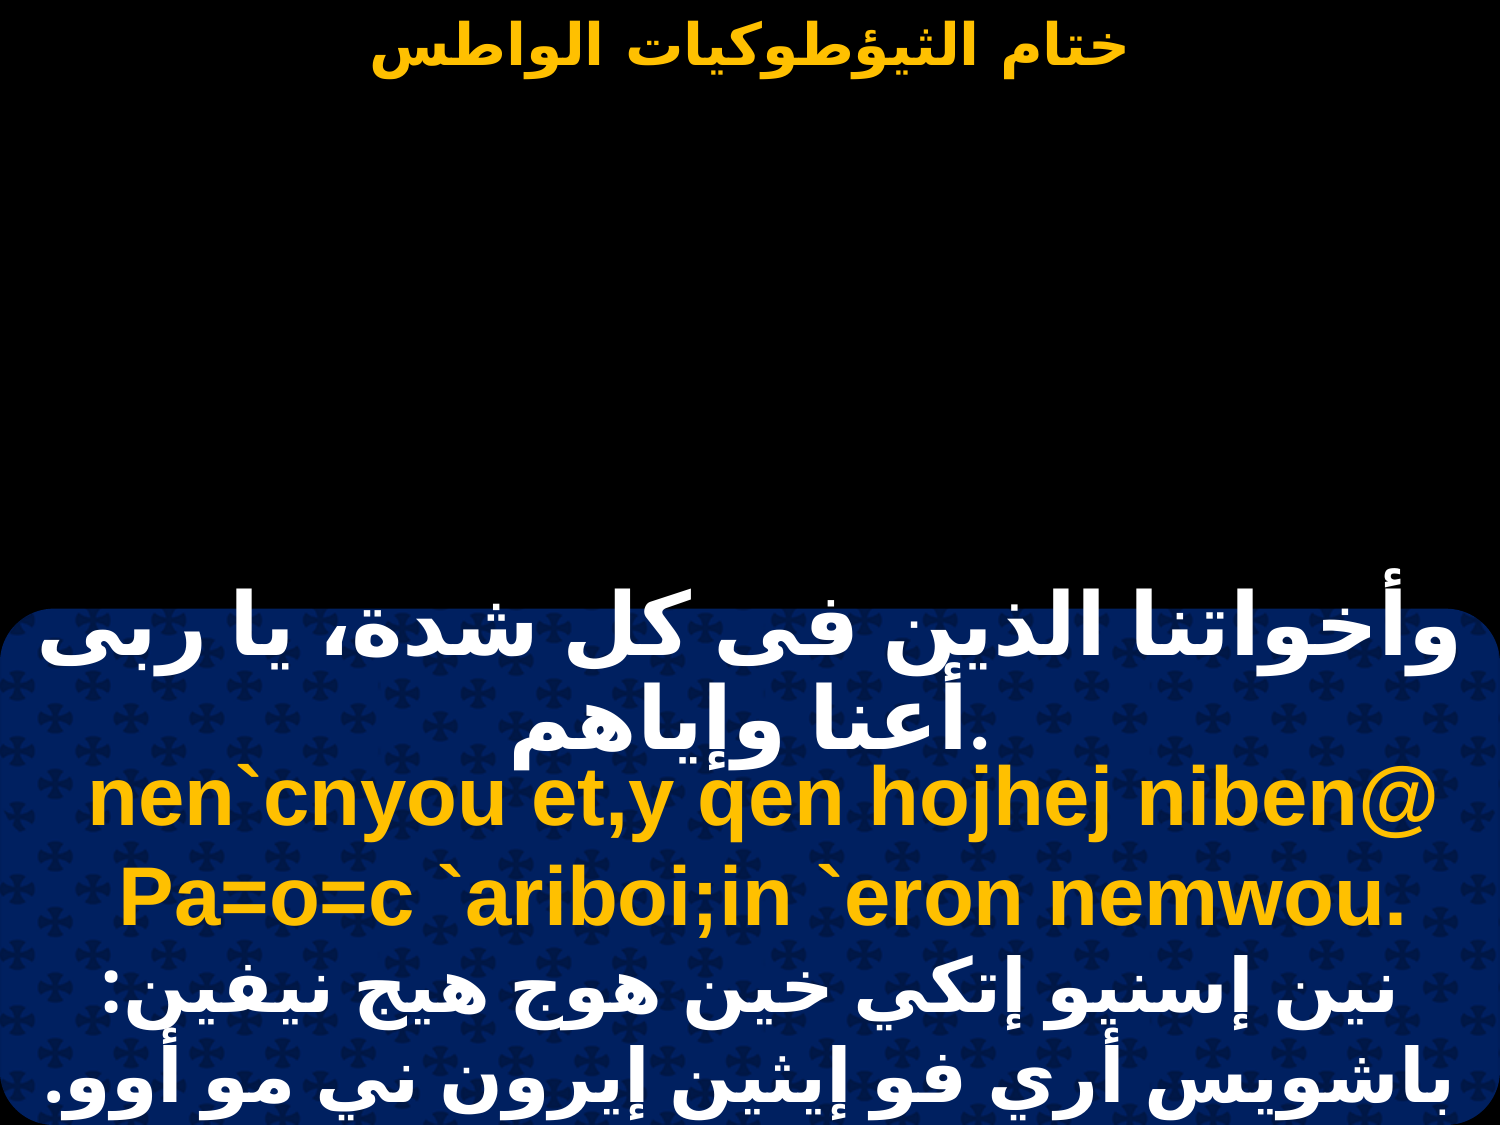

وأخواتنا الذين فى كل شدة، يا ربى أعنا وإياهم.
nen`cnyou et,y qen hojhej niben@ Pa=o=c `ariboi;in `eron nemwou.
نين إسنيو إتكي خين هوج هيج نيفين: باشويس أري فو إيثين إيرون ني مو أوو.